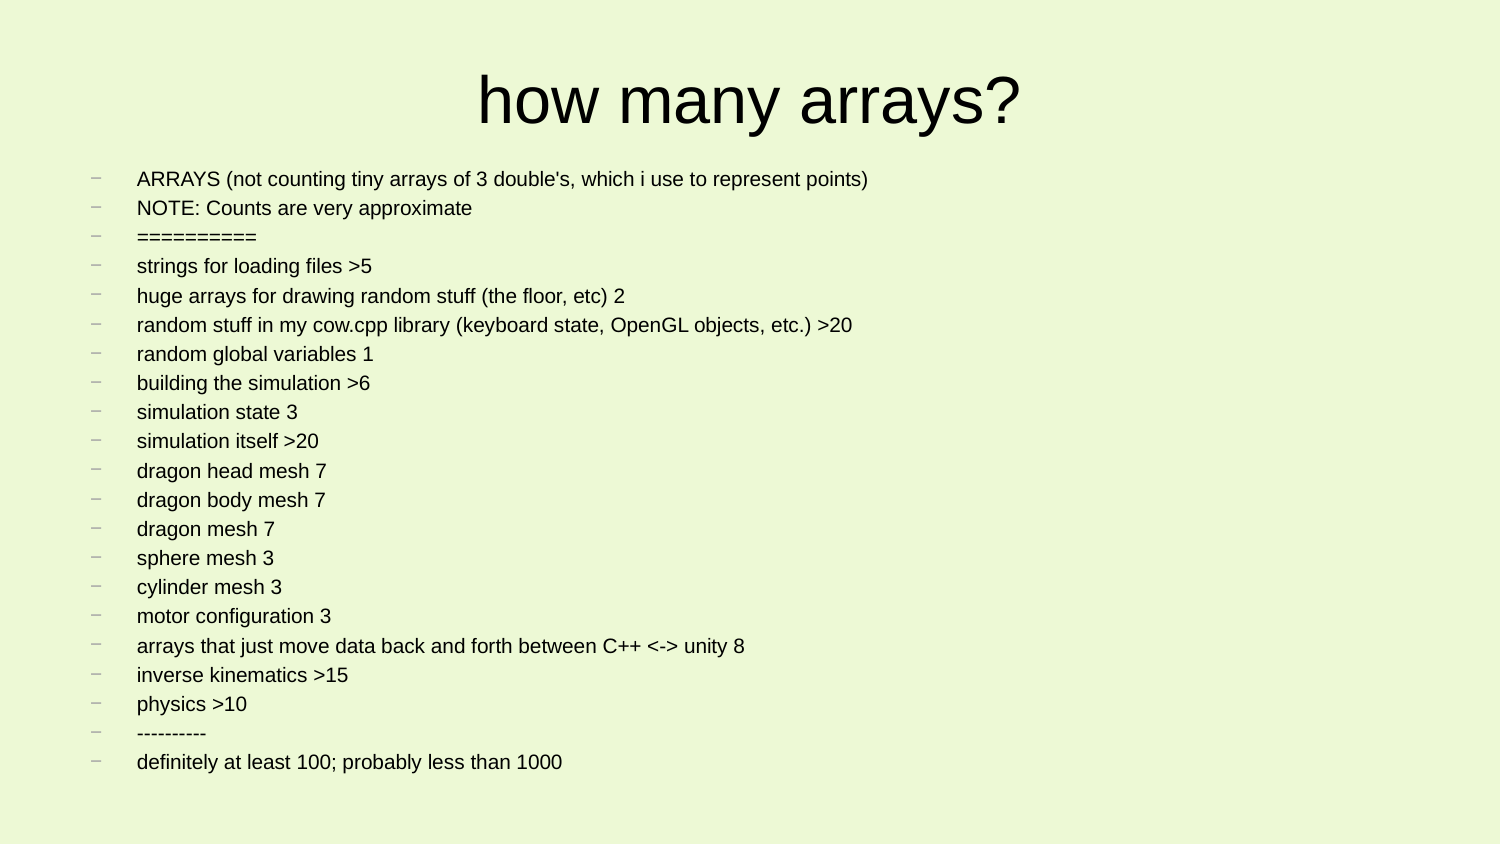

# how many arrays?
ARRAYS (not counting tiny arrays of 3 double's, which i use to represent points)
NOTE: Counts are very approximate
==========
strings for loading files >5
huge arrays for drawing random stuff (the floor, etc) 2
random stuff in my cow.cpp library (keyboard state, OpenGL objects, etc.) >20
random global variables 1
building the simulation >6
simulation state 3
simulation itself >20
dragon head mesh 7
dragon body mesh 7
dragon mesh 7
sphere mesh 3
cylinder mesh 3
motor configuration 3
arrays that just move data back and forth between C++ <-> unity 8
inverse kinematics >15
physics >10
----------
definitely at least 100; probably less than 1000